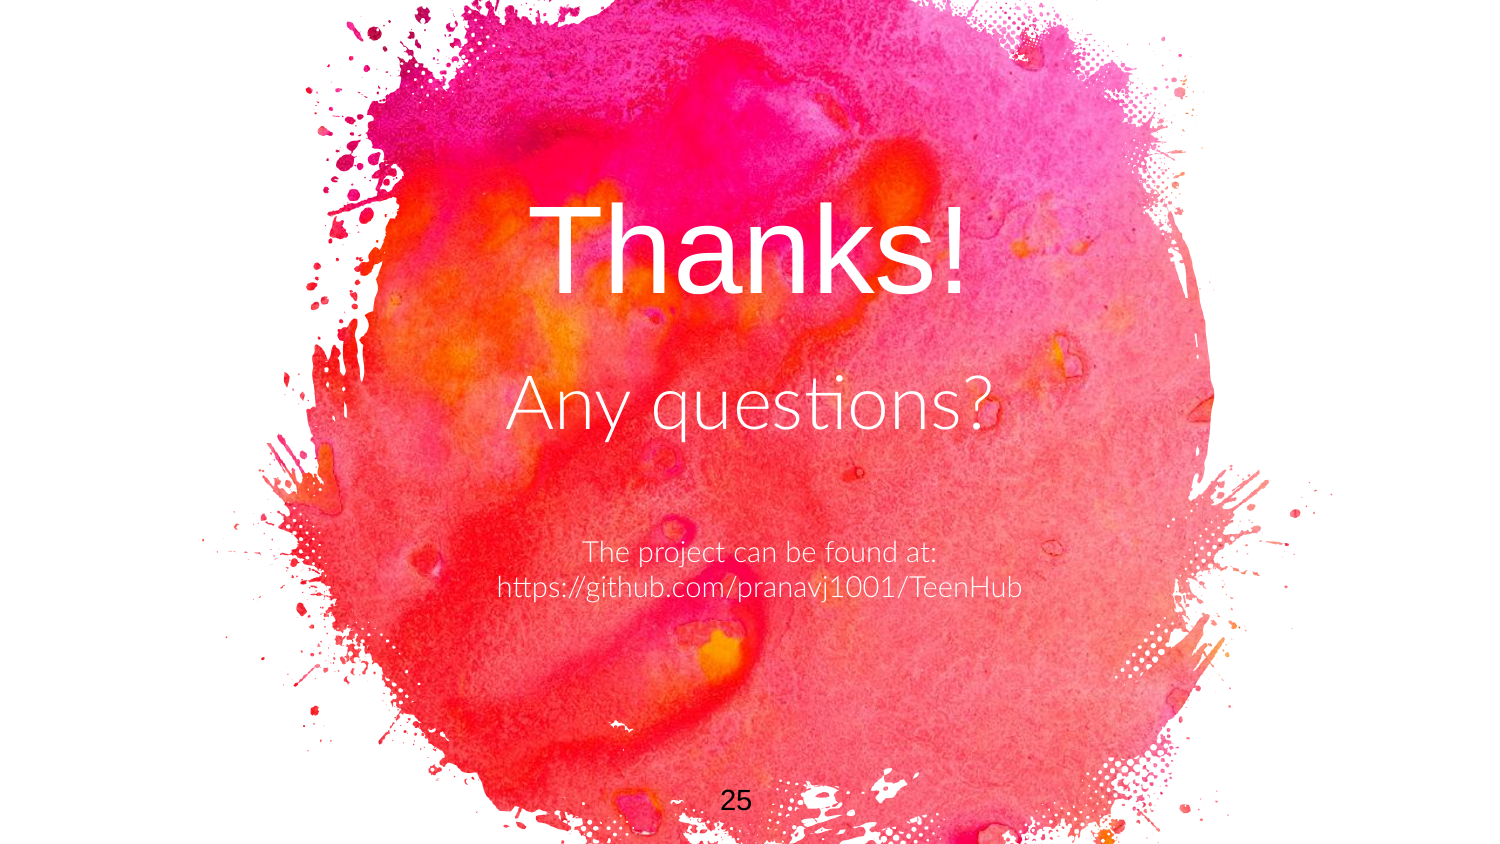

Thanks!
Any questions?
The project can be found at:
https://github.com/pranavj1001/TeenHub
25